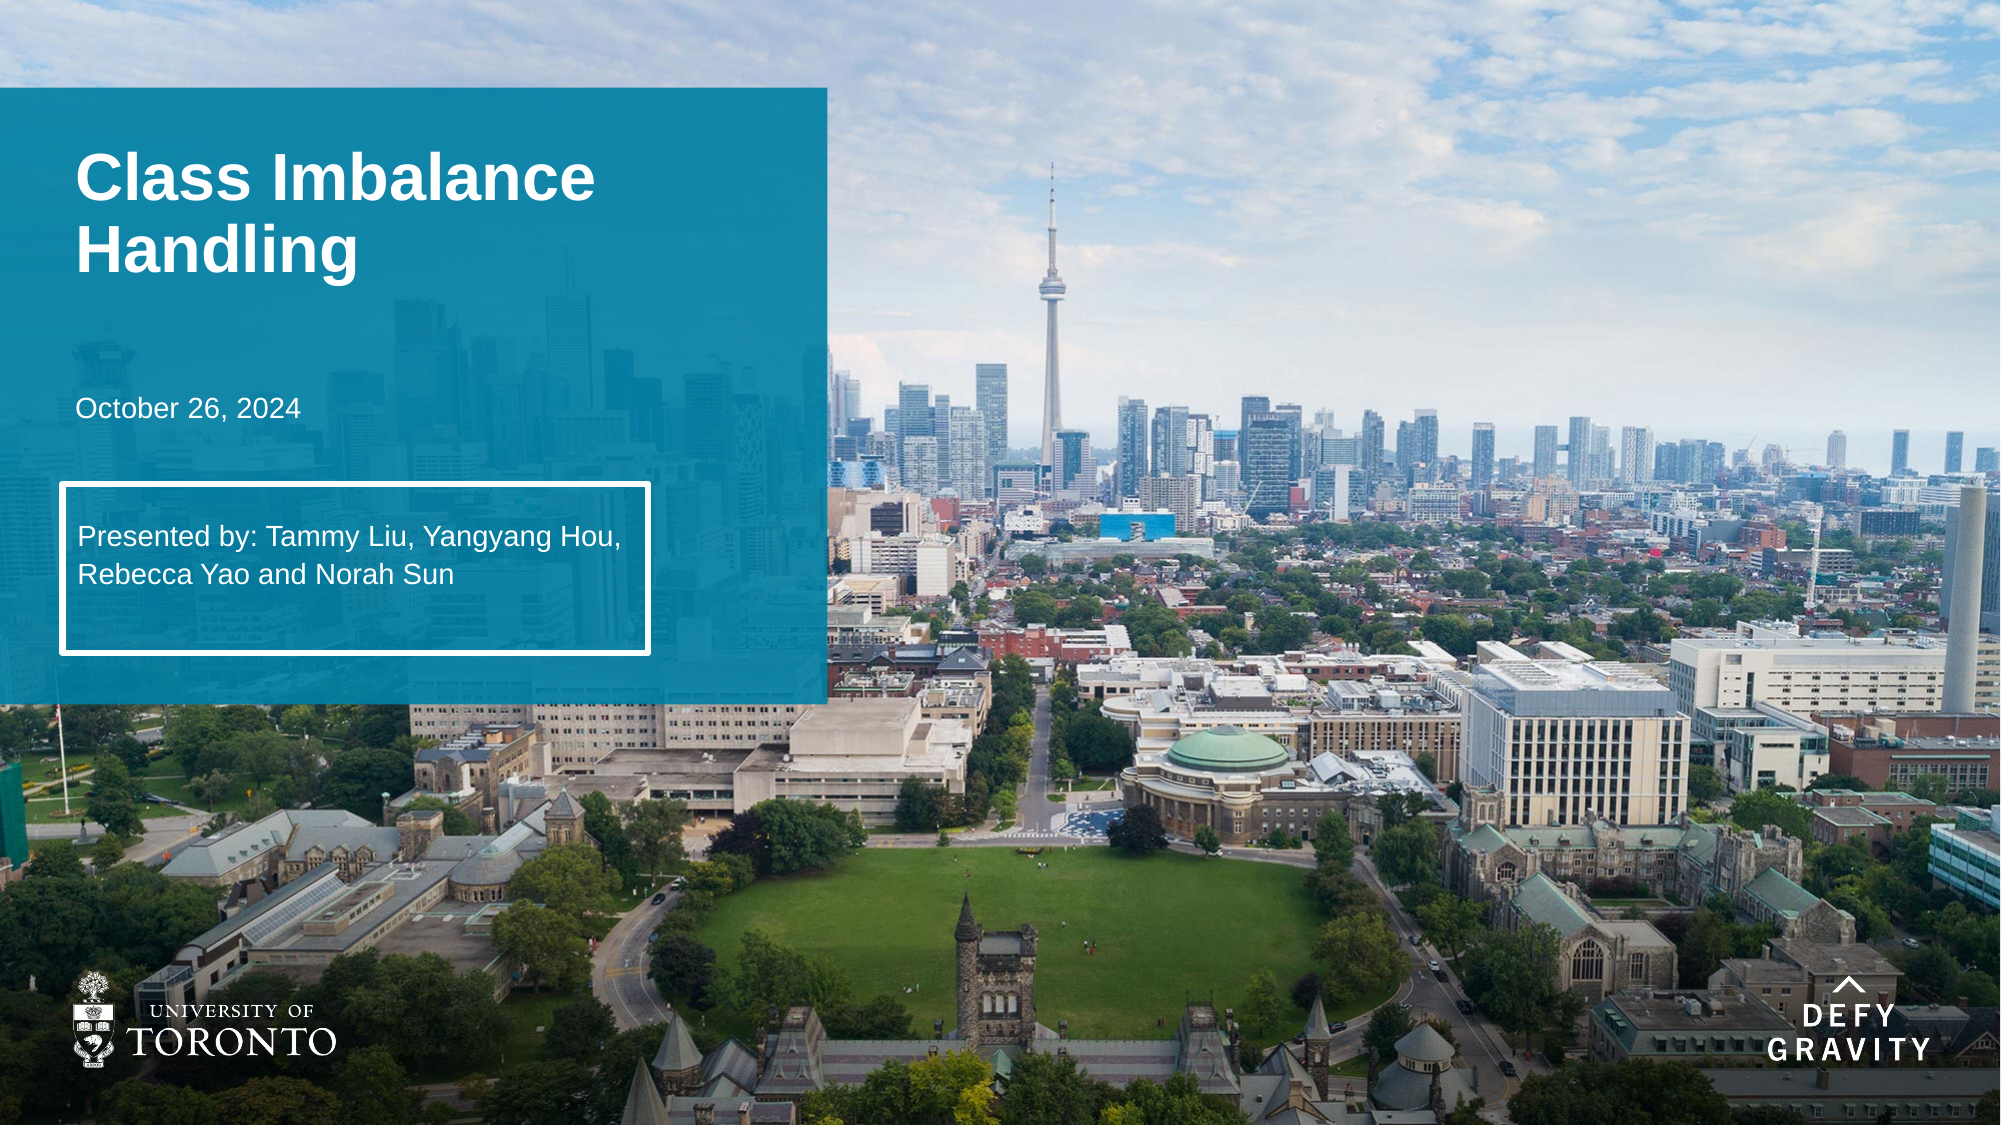

# Class Imbalance Handling
October 26, 2024
Presented by: Tammy Liu, Yangyang Hou, Rebecca Yao and Norah Sun

1